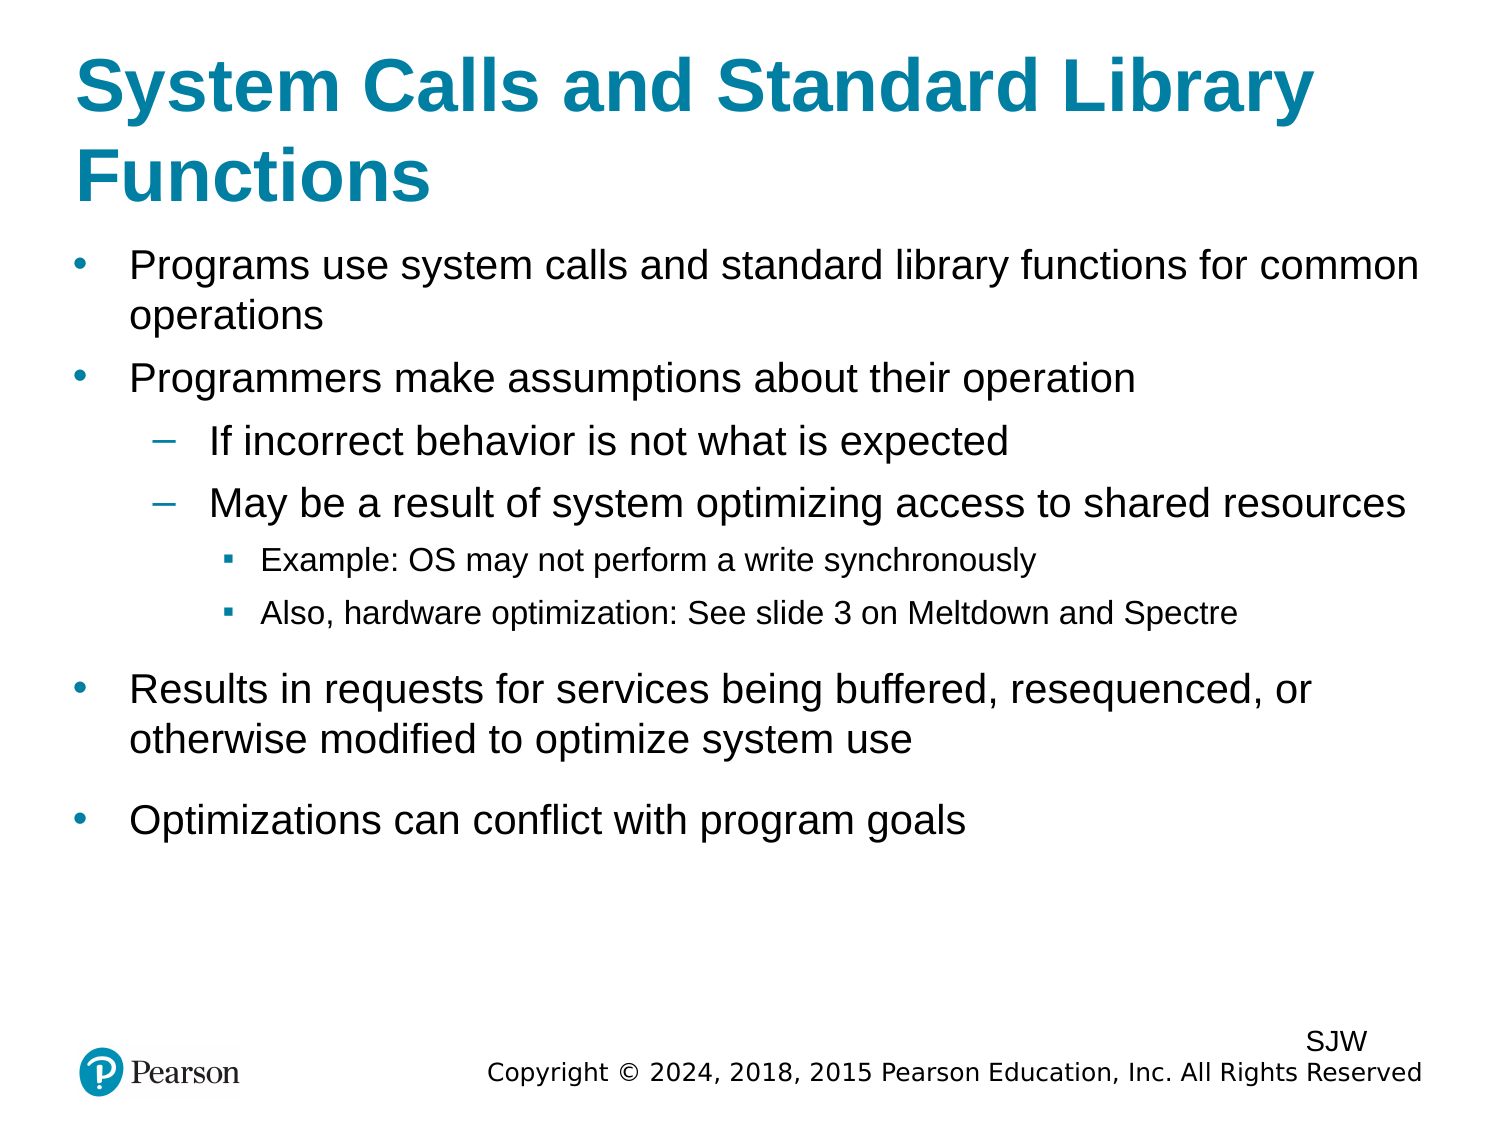

# System Calls and Standard Library Functions
Programs use system calls and standard library functions for common operations
Programmers make assumptions about their operation
If incorrect behavior is not what is expected
May be a result of system optimizing access to shared resources
Example: OS may not perform a write synchronously
Also, hardware optimization: See slide 3 on Meltdown and Spectre
Results in requests for services being buffered, resequenced, or otherwise modified to optimize system use
Optimizations can conflict with program goals
SJW